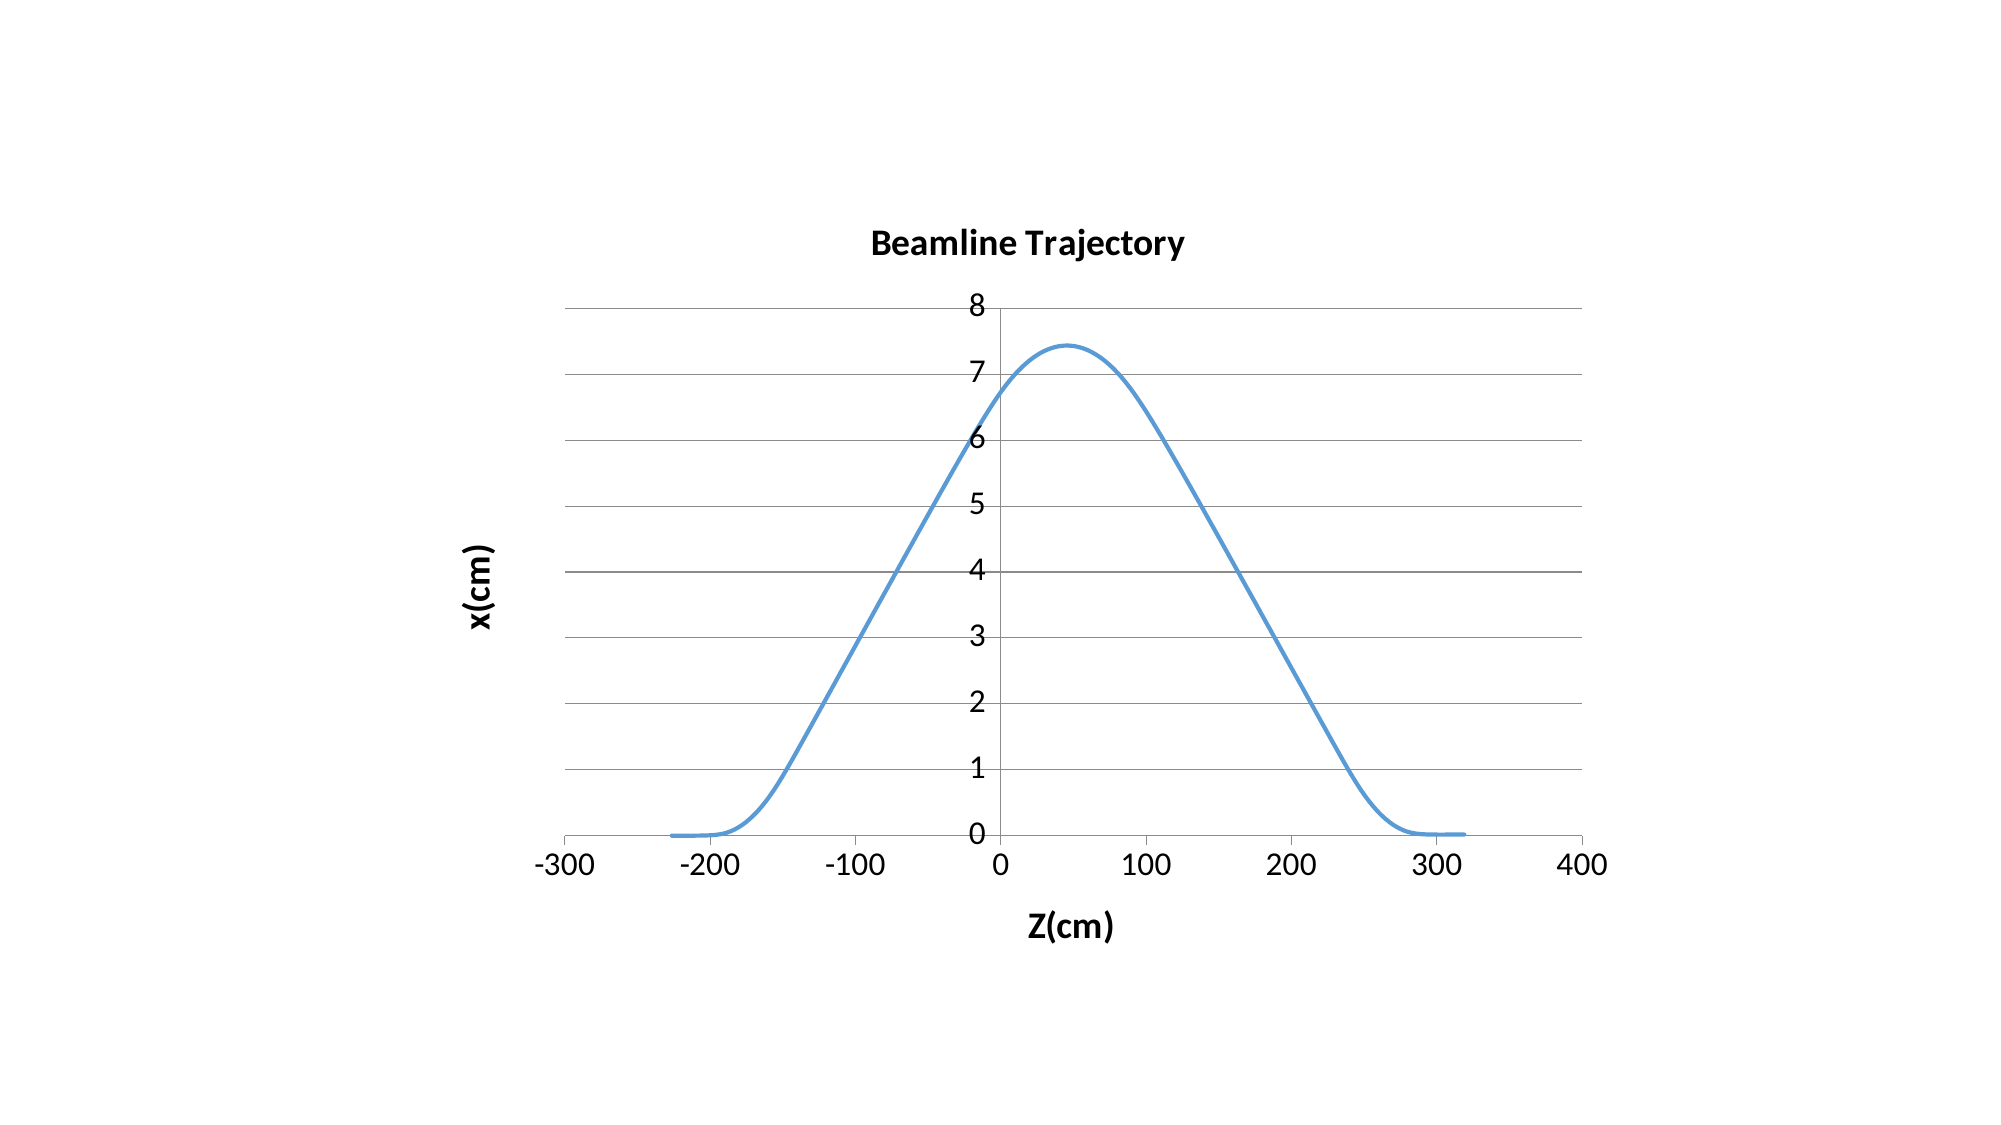

### Chart: Beamline Trajectory

| Category |  |
|---|---|